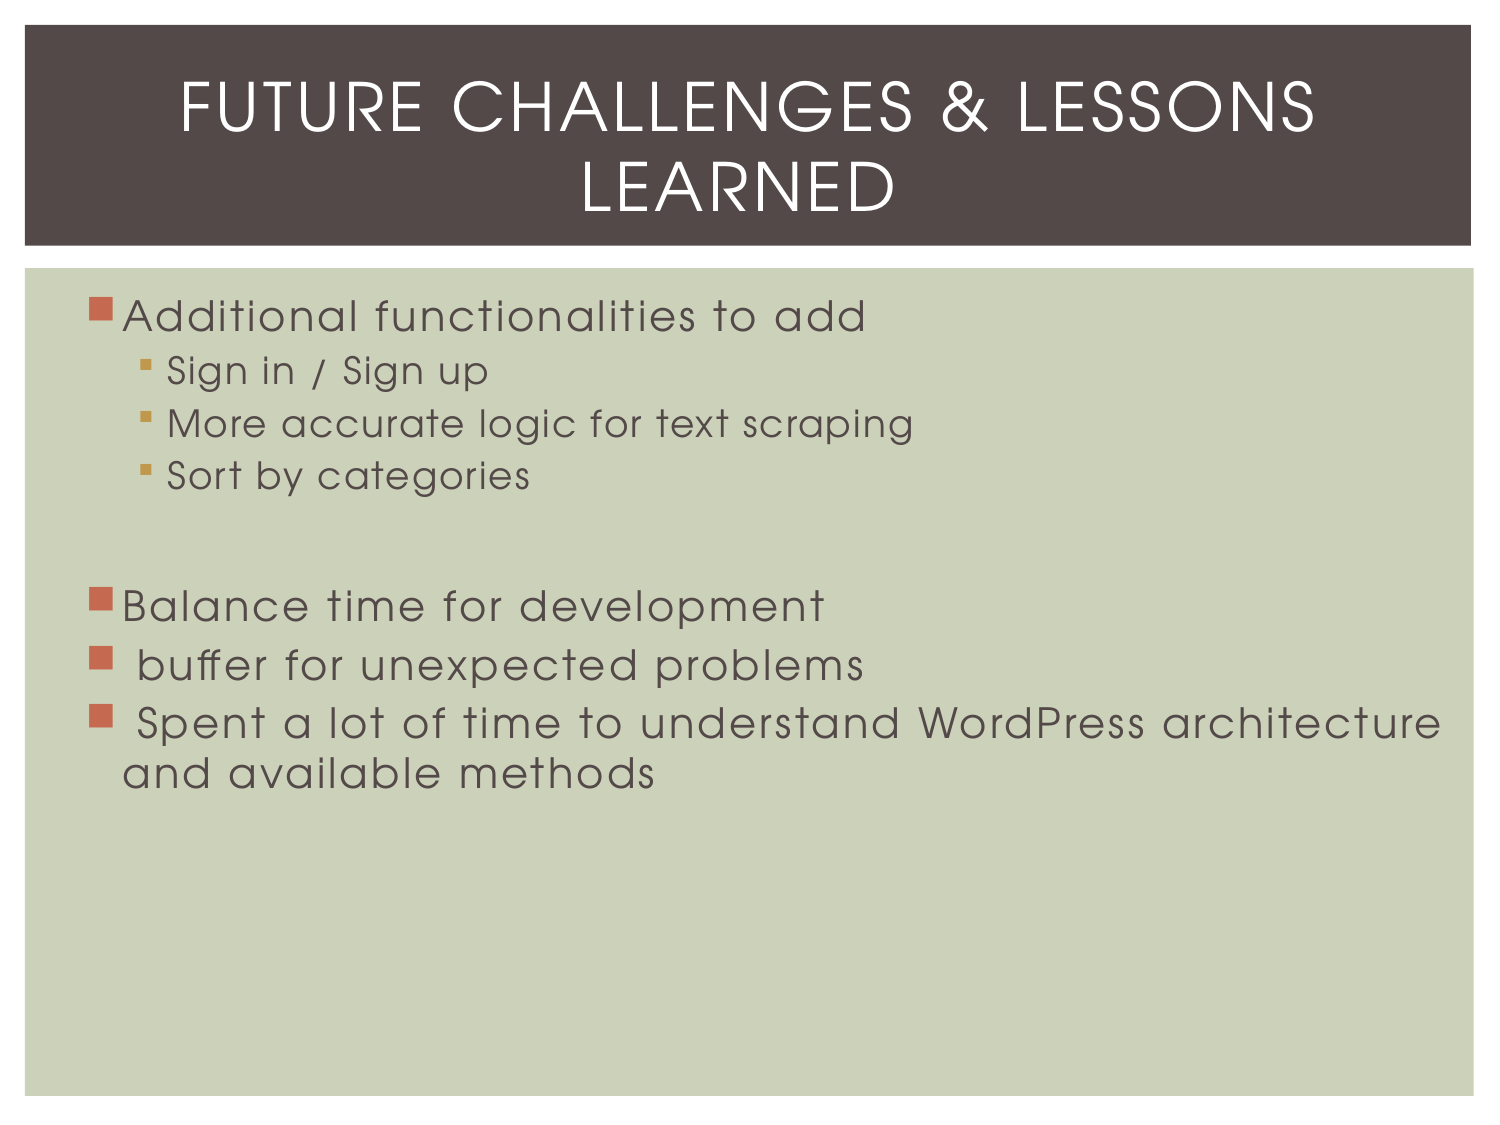

# Future Challenges & lessons learned
Additional functionalities to add
Sign in / Sign up
More accurate logic for text scraping
Sort by categories

Balance time for development
 buffer for unexpected problems
 Spent a lot of time to understand WordPress architecture and available methods